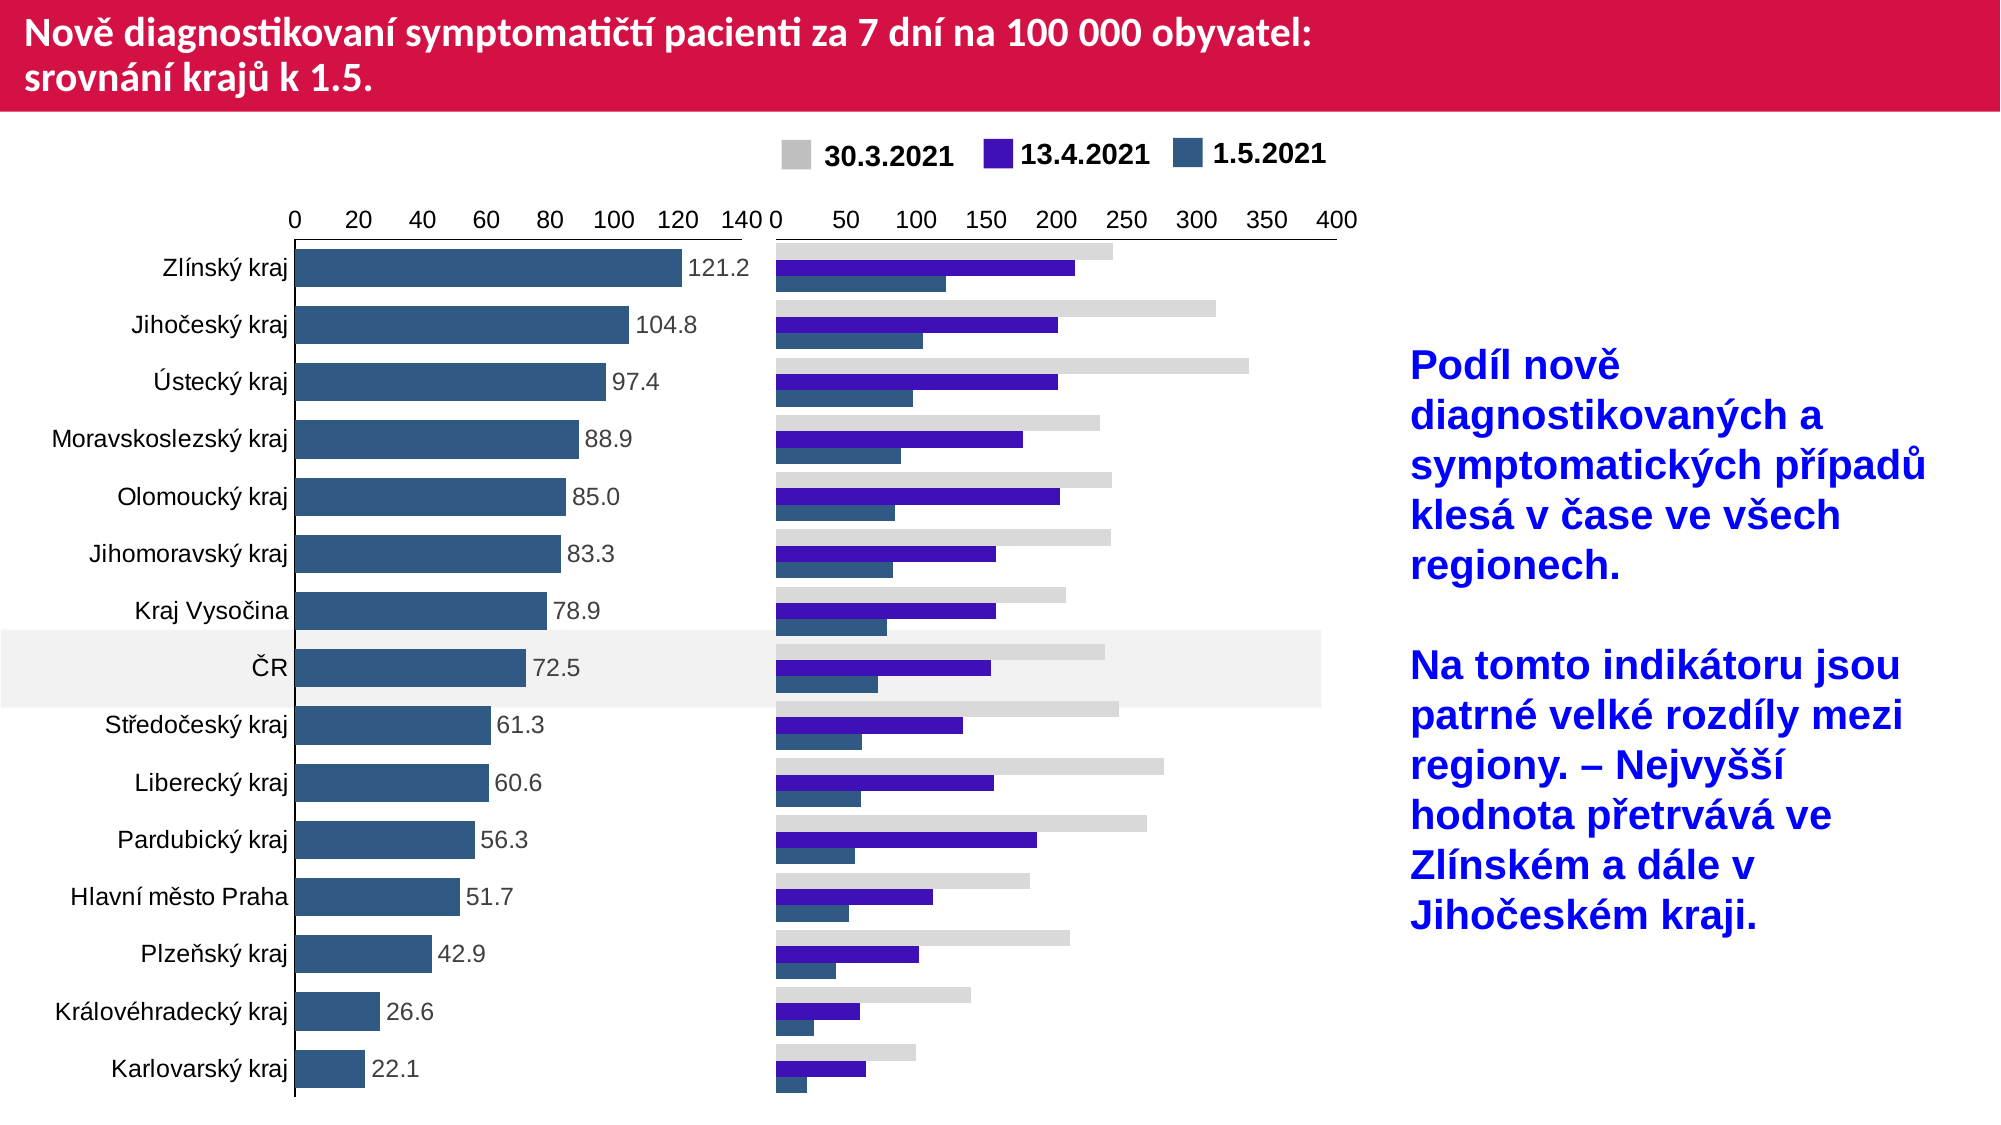

# Nově diagnostikovaní symptomatičtí pacienti za 7 dní na 100 000 obyvatel: srovnání krajů k 1.5.
1.5.2021
13.4.2021
30.3.2021

### Chart

| Category | 01.05.2021 |
|---|---|
| Zlínský kraj | 121.190273879719 |
| Jihočeský kraj | 104.800157743644 |
| Ústecký kraj | 97.446297954236 |
| Moravskoslezský kraj | 88.876746194834 |
| Olomoucký kraj | 84.96633782426 |
| Jihomoravský kraj | 83.306137892212 |
| Kraj Vysočina | 78.852441973821 |
| ČR | 72.461606523096 |
| Středočeský kraj | 61.293399011364 |
| Liberecký kraj | 60.627915887218 |
| Pardubický kraj | 56.250502236627 |
| Hlavní město Praha | 51.650825318268 |
| Plzeňský kraj | 42.888697895741 |
| Královéhradecký kraj | 26.647475650189 |
| Karlovarský kraj | 22.05902315858 |

### Chart

| Category | 30.3. | 13.4. | 01.05.2021 |
|---|---|---|---|
| Zlínský kraj | 240.320656418707 | 212.855438542283 | 121.190273879719 |
| Jihočeský kraj | 313.313656780259 | 200.750524388937 | 104.800157743644 |
| Ústecký kraj | 337.529614538987 | 201.104797403056 | 97.446297954236 |
| Moravskoslezský kraj | 230.646401324738 | 176.087573998012 | 88.876746194834 |
| Olomoucký kraj | 239.393052380085 | 202.368614668955 | 84.96633782426 |
| Jihomoravský kraj | 238.592805806093 | 156.377282005119 | 83.306137892212 |
| Kraj Vysočina | 206.350171533483 | 156.724132181799 | 78.852441973821 |
| ČR | 234.65628520978 | 153.086715755532 | 72.461606523096 |
| Středočeský kraj | 244.740427147849 | 133.199436014095 | 61.293399011364 |
| Liberecký kraj | 276.319051590074 | 155.513984989519 | 60.627915887218 |
| Pardubický kraj | 264.606954398827 | 186.162376449789 | 56.250502236627 |
| Hlavní město Praha | 181.23096602901 | 112.061147327938 | 51.650825318268 |
| Plzeňský kraj | 209.696914217518 | 101.712327025473 | 42.888697895741 |
| Královéhradecký kraj | 139.219464621397 | 60.002139049065 | 26.647475650189 |
| Karlovarský kraj | 99.43528900714 | 64.140851953411 | 22.05902315858 |
Podíl nově diagnostikovaných a symptomatických případů klesá v čase ve všech regionech.

Na tomto indikátoru jsou patrné velké rozdíly mezi regiony. – Nejvyšší hodnota přetrvává ve Zlínském a dále v Jihočeském kraji.